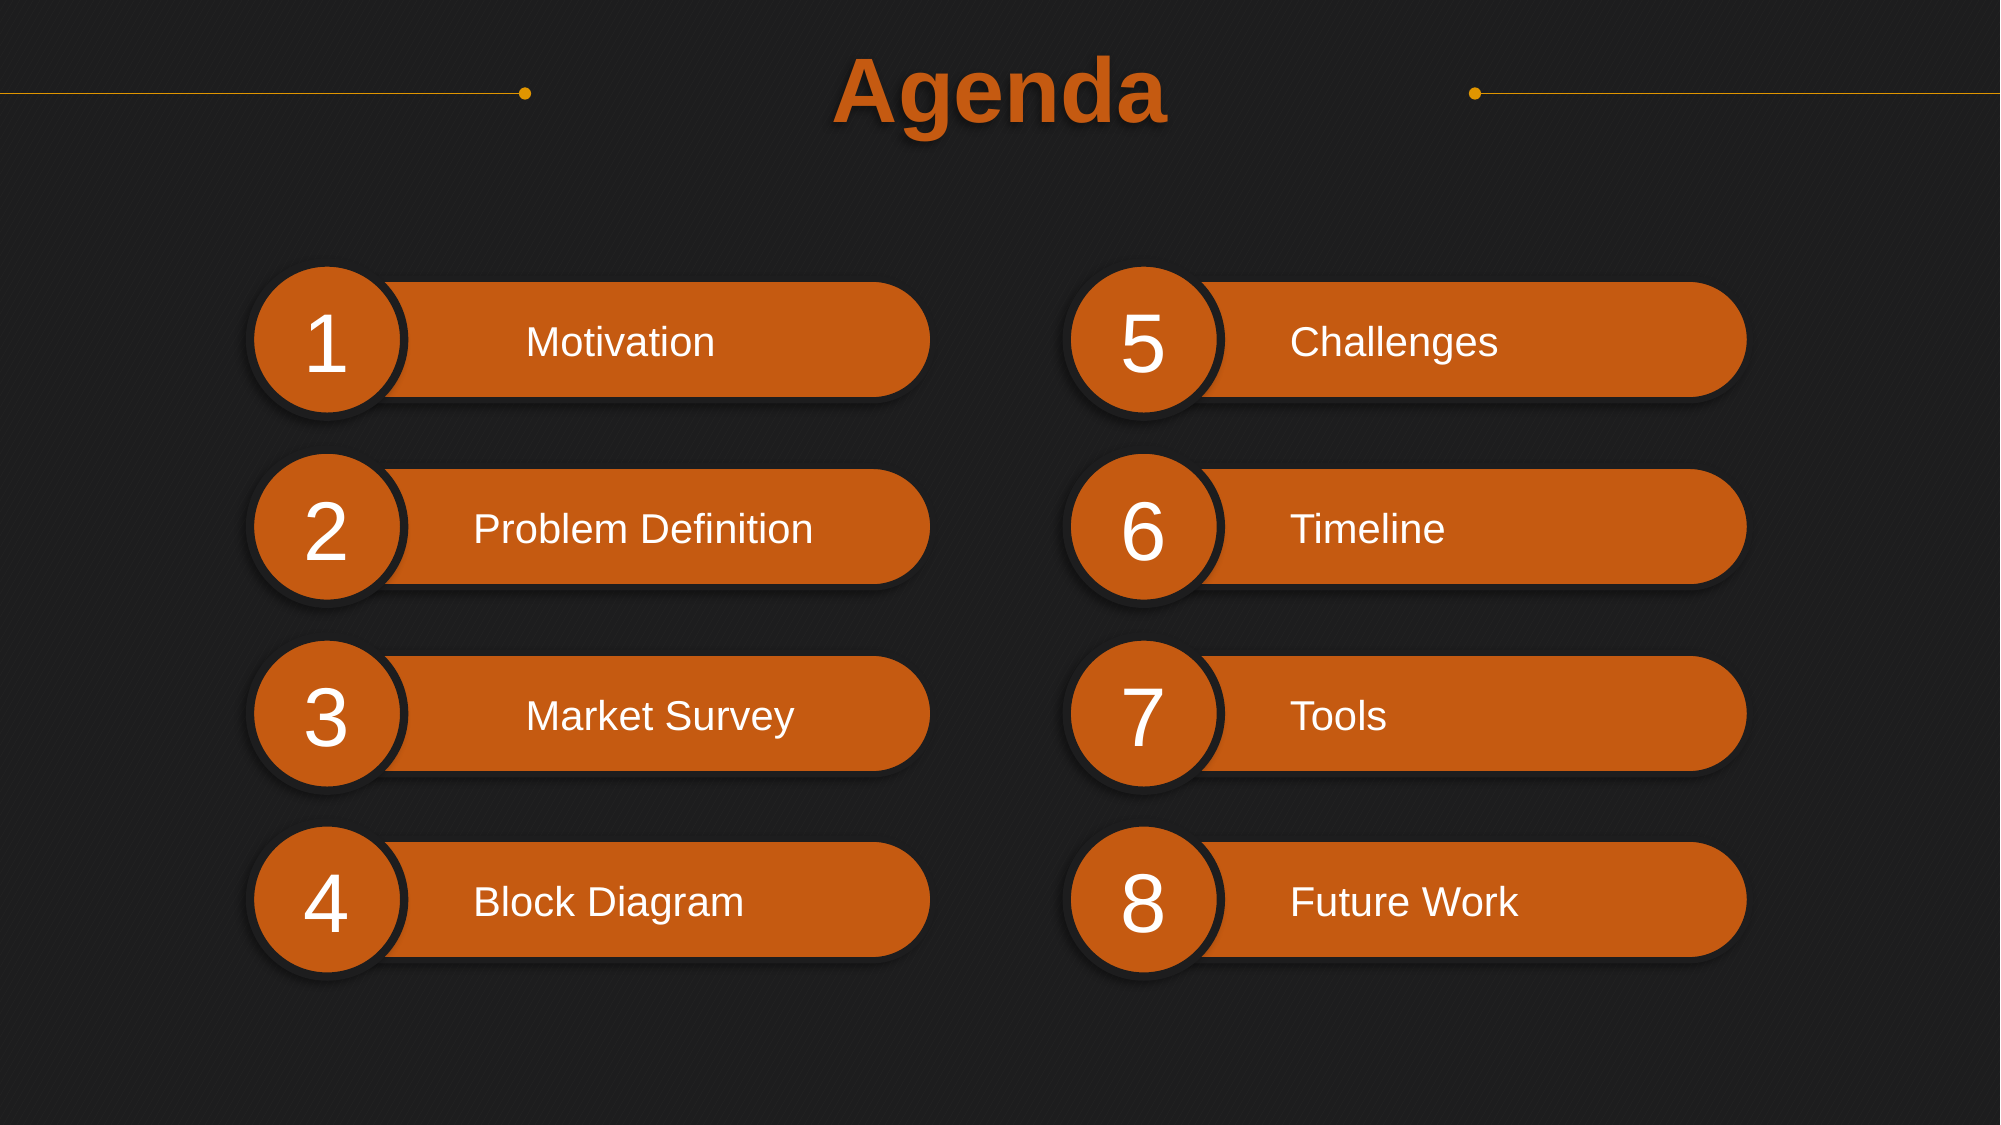

Agenda
1
5
	Motivation
               Challenges
2
6
               Problem Definition
               Timeline
3
7
	Market Survey
               Tools
4
8
               Block Diagram
               Future Work